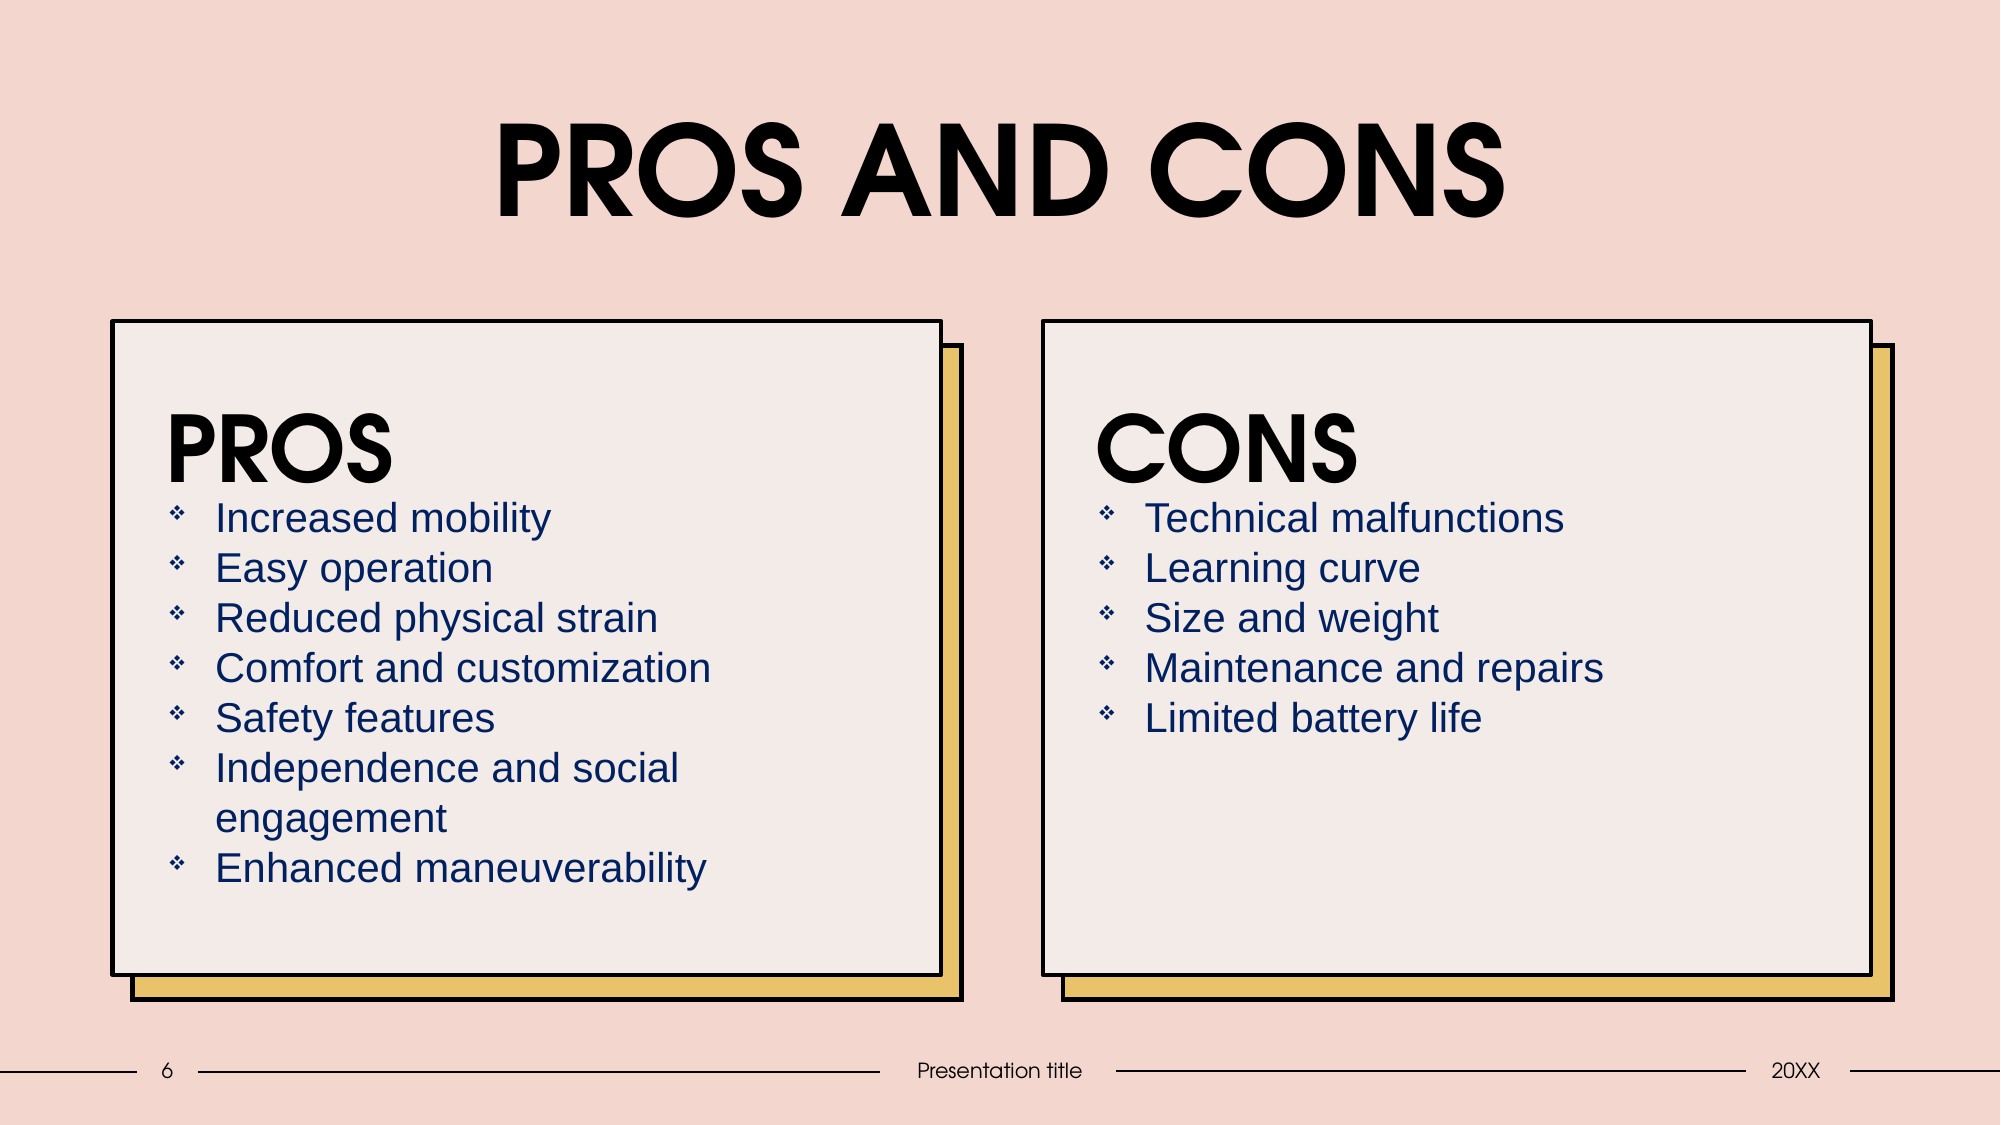

# PROS AND CONS
PROS
CONS
Increased mobility
Easy operation
Reduced physical strain
Comfort and customization
Safety features
Independence and social engagement
Enhanced maneuverability
Technical malfunctions
Learning curve
Size and weight
Maintenance and repairs
Limited battery life
6
Presentation title
20XX